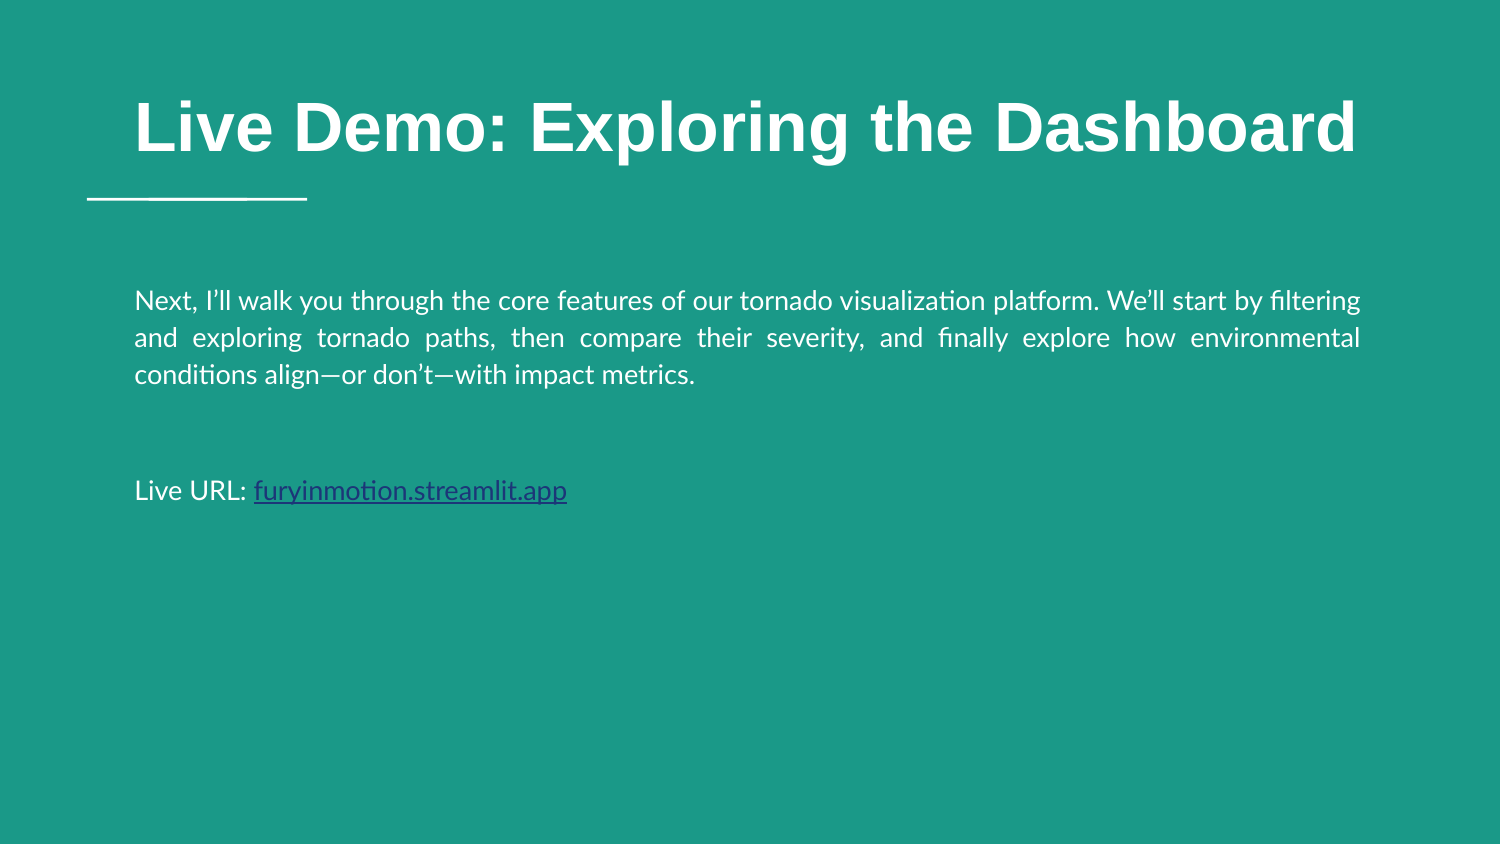

# Live Demo: Exploring the Dashboard
Next, I’ll walk you through the core features of our tornado visualization platform. We’ll start by filtering and exploring tornado paths, then compare their severity, and finally explore how environmental conditions align—or don’t—with impact metrics.

Live URL: furyinmotion.streamlit.app